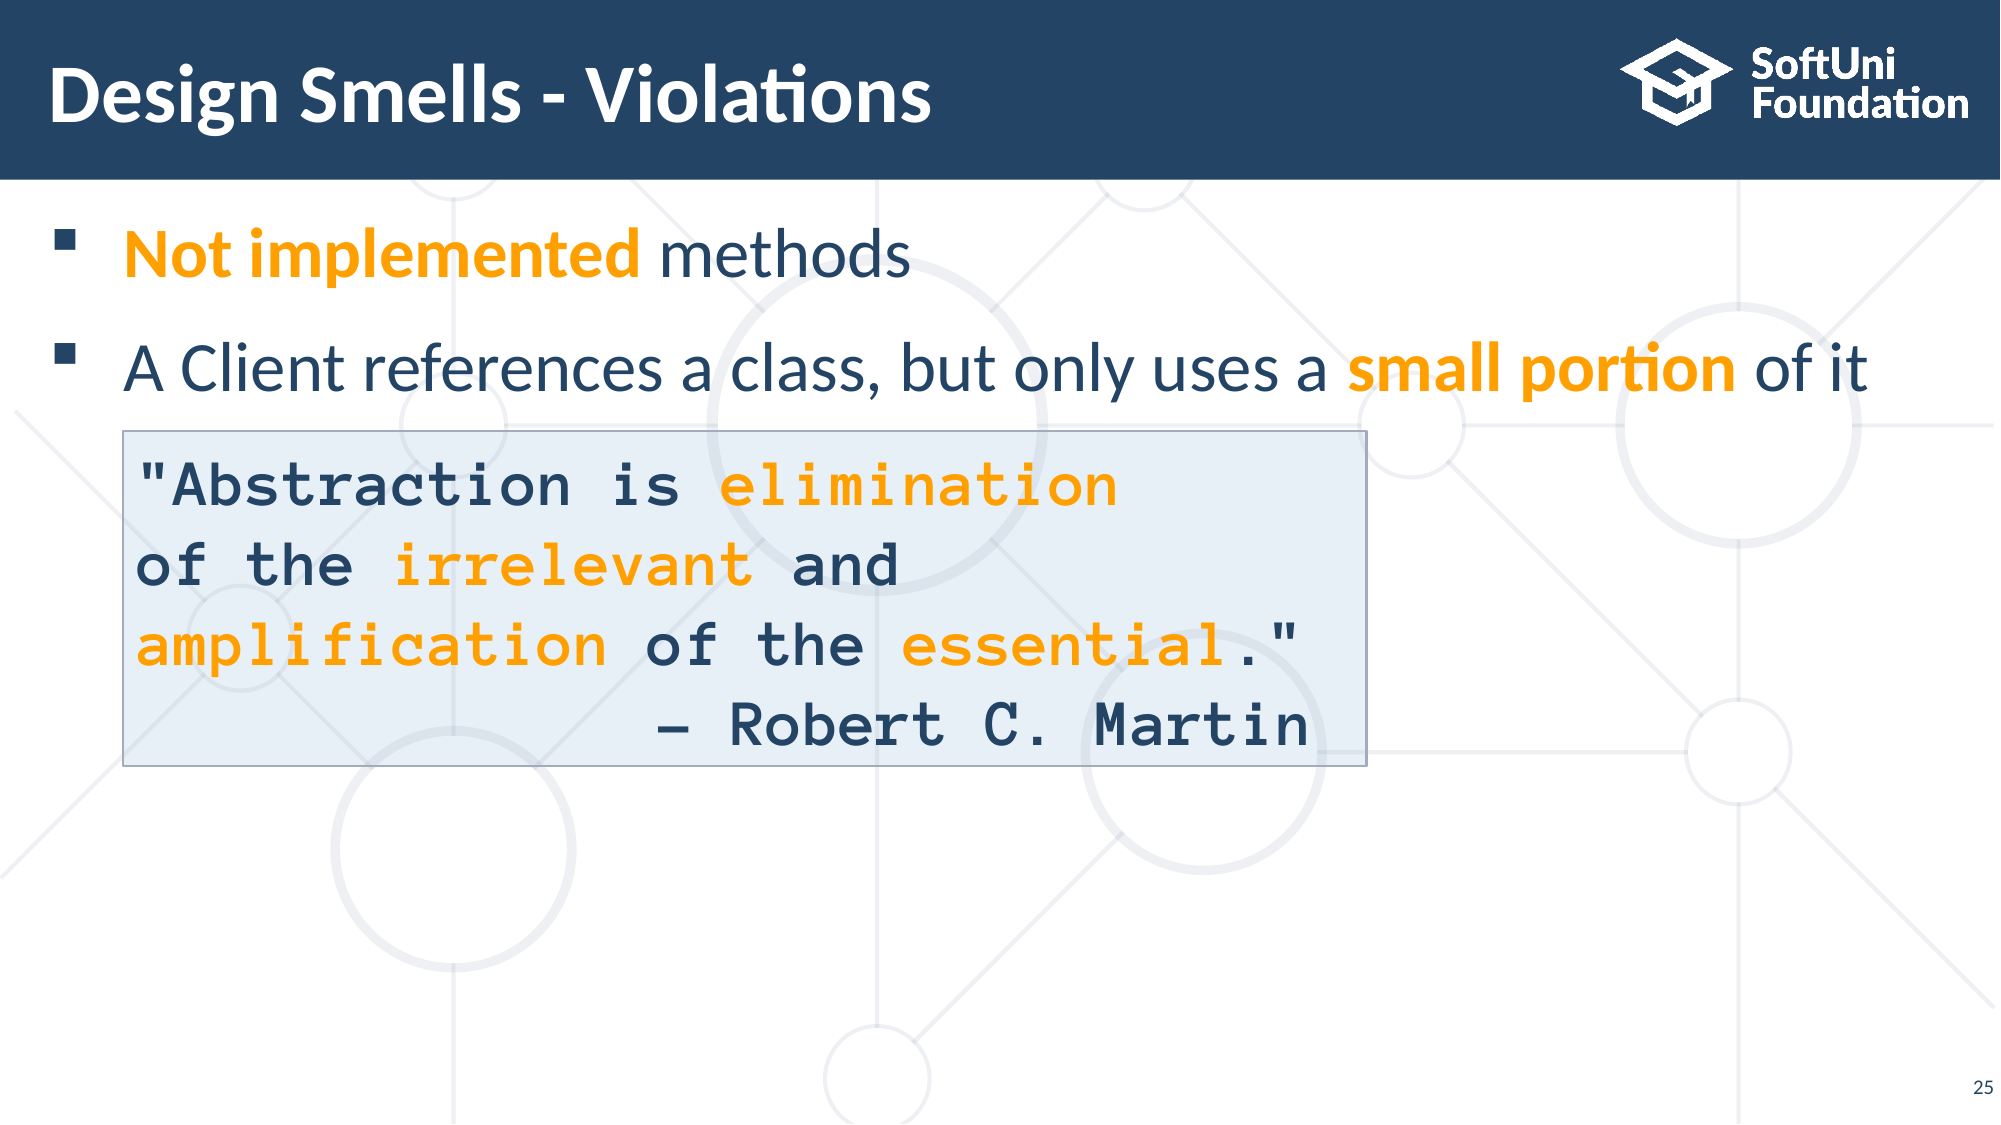

# Design Smells - Violations
Not implemented methods
A Client references a class, but only uses a small portion of it

"Abstraction is elimination
of the irrelevant and
amplification of the essential."
 – Robert C. Martin
25